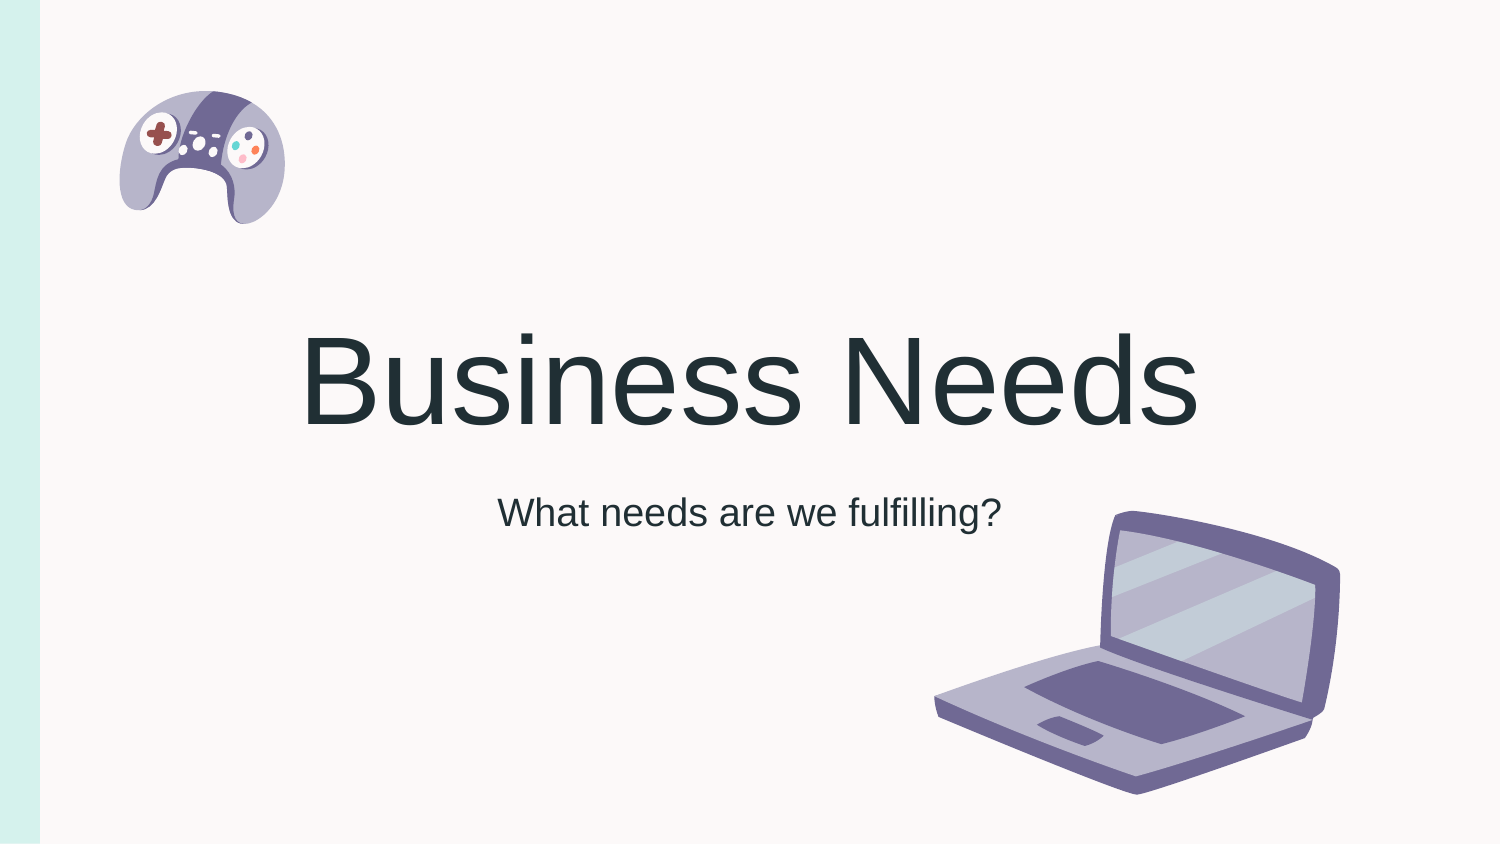

# Business Needs
What needs are we fulfilling?